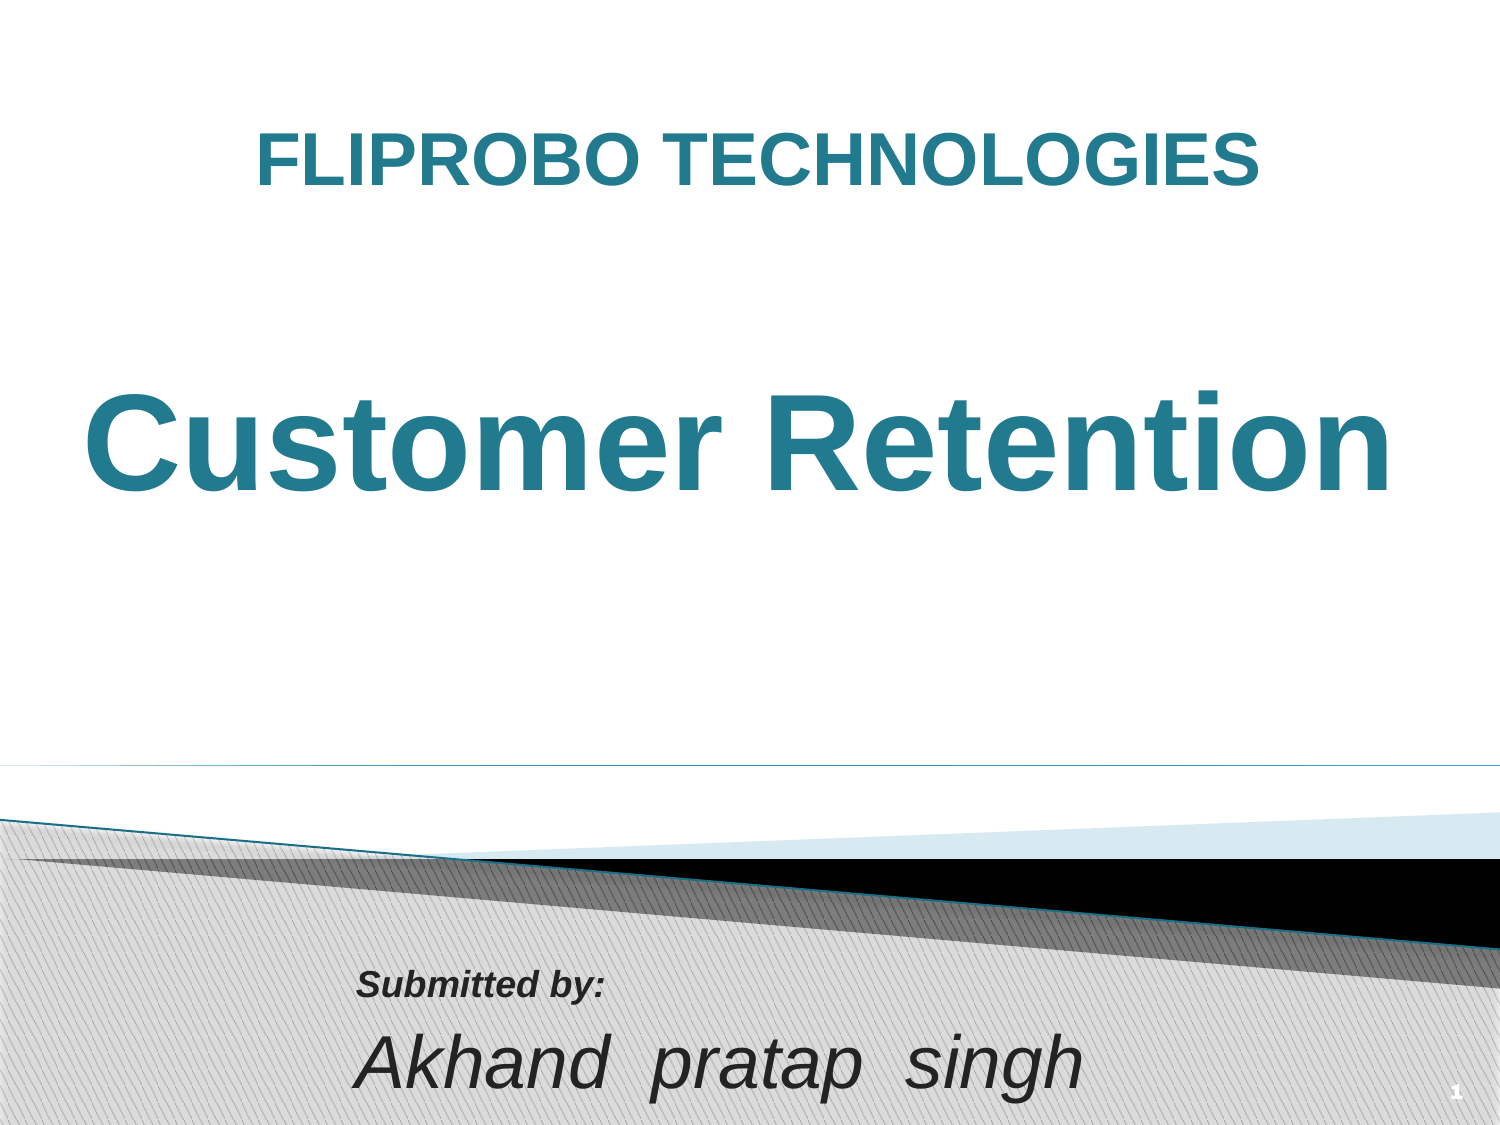

FLIPROBO TECHNOLOGIES
Customer Retention
Submitted by:
Akhand  pratap  singh
1